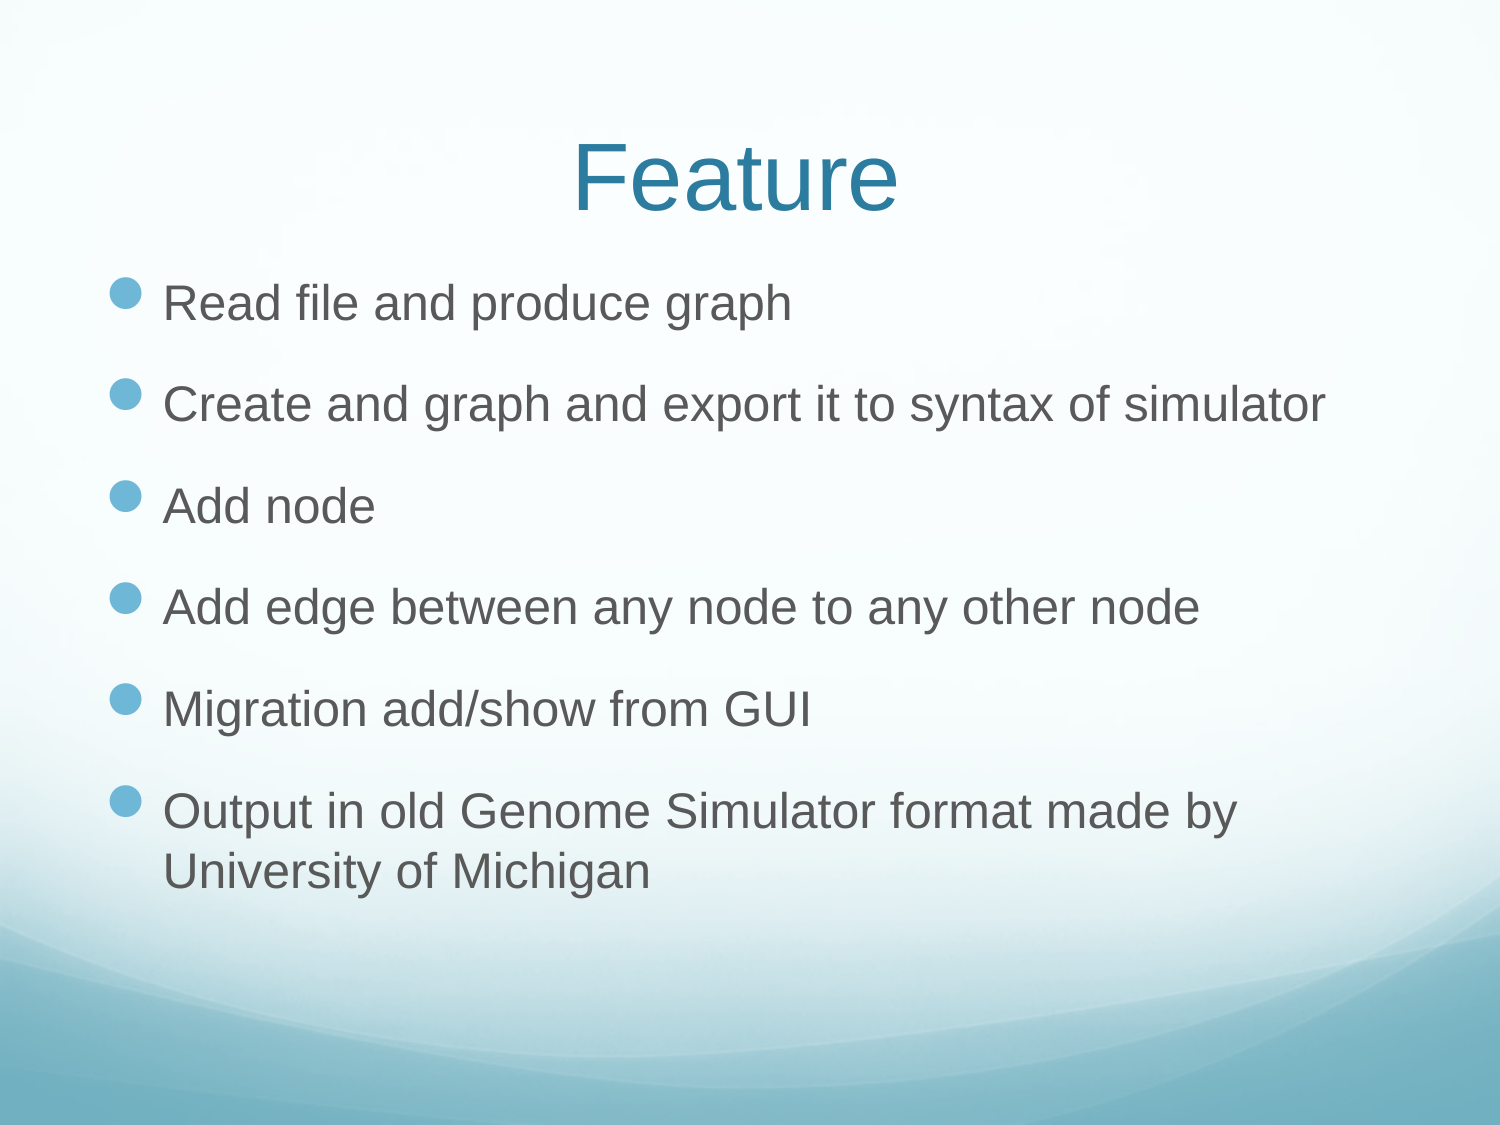

# Feature
Read file and produce graph
Create and graph and export it to syntax of simulator
Add node
Add edge between any node to any other node
Migration add/show from GUI
Output in old Genome Simulator format made by University of Michigan